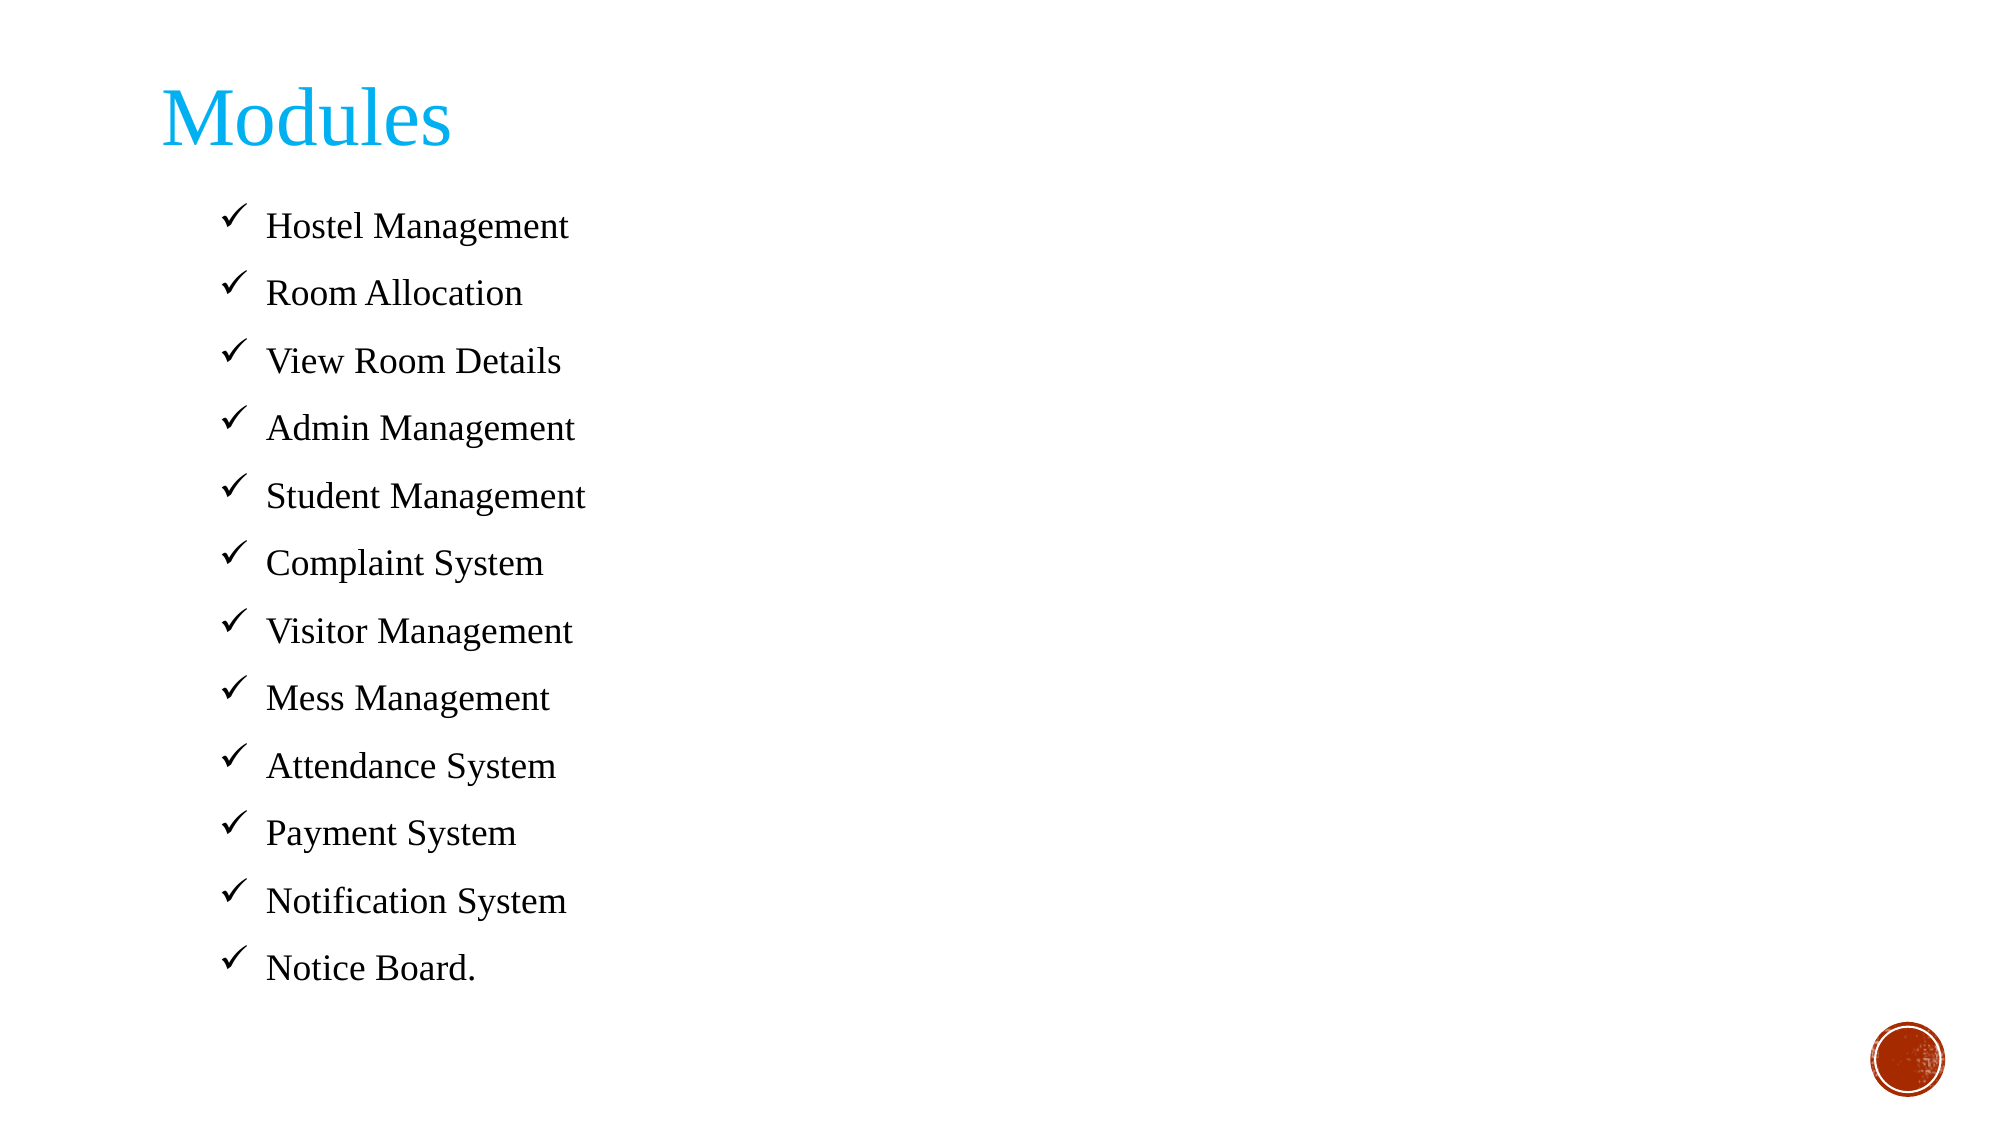

Modules
Hostel Management
Room Allocation
View Room Details
Admin Management
Student Management
Complaint System
Visitor Management
Mess Management
Attendance System
Payment System
Notification System
Notice Board.